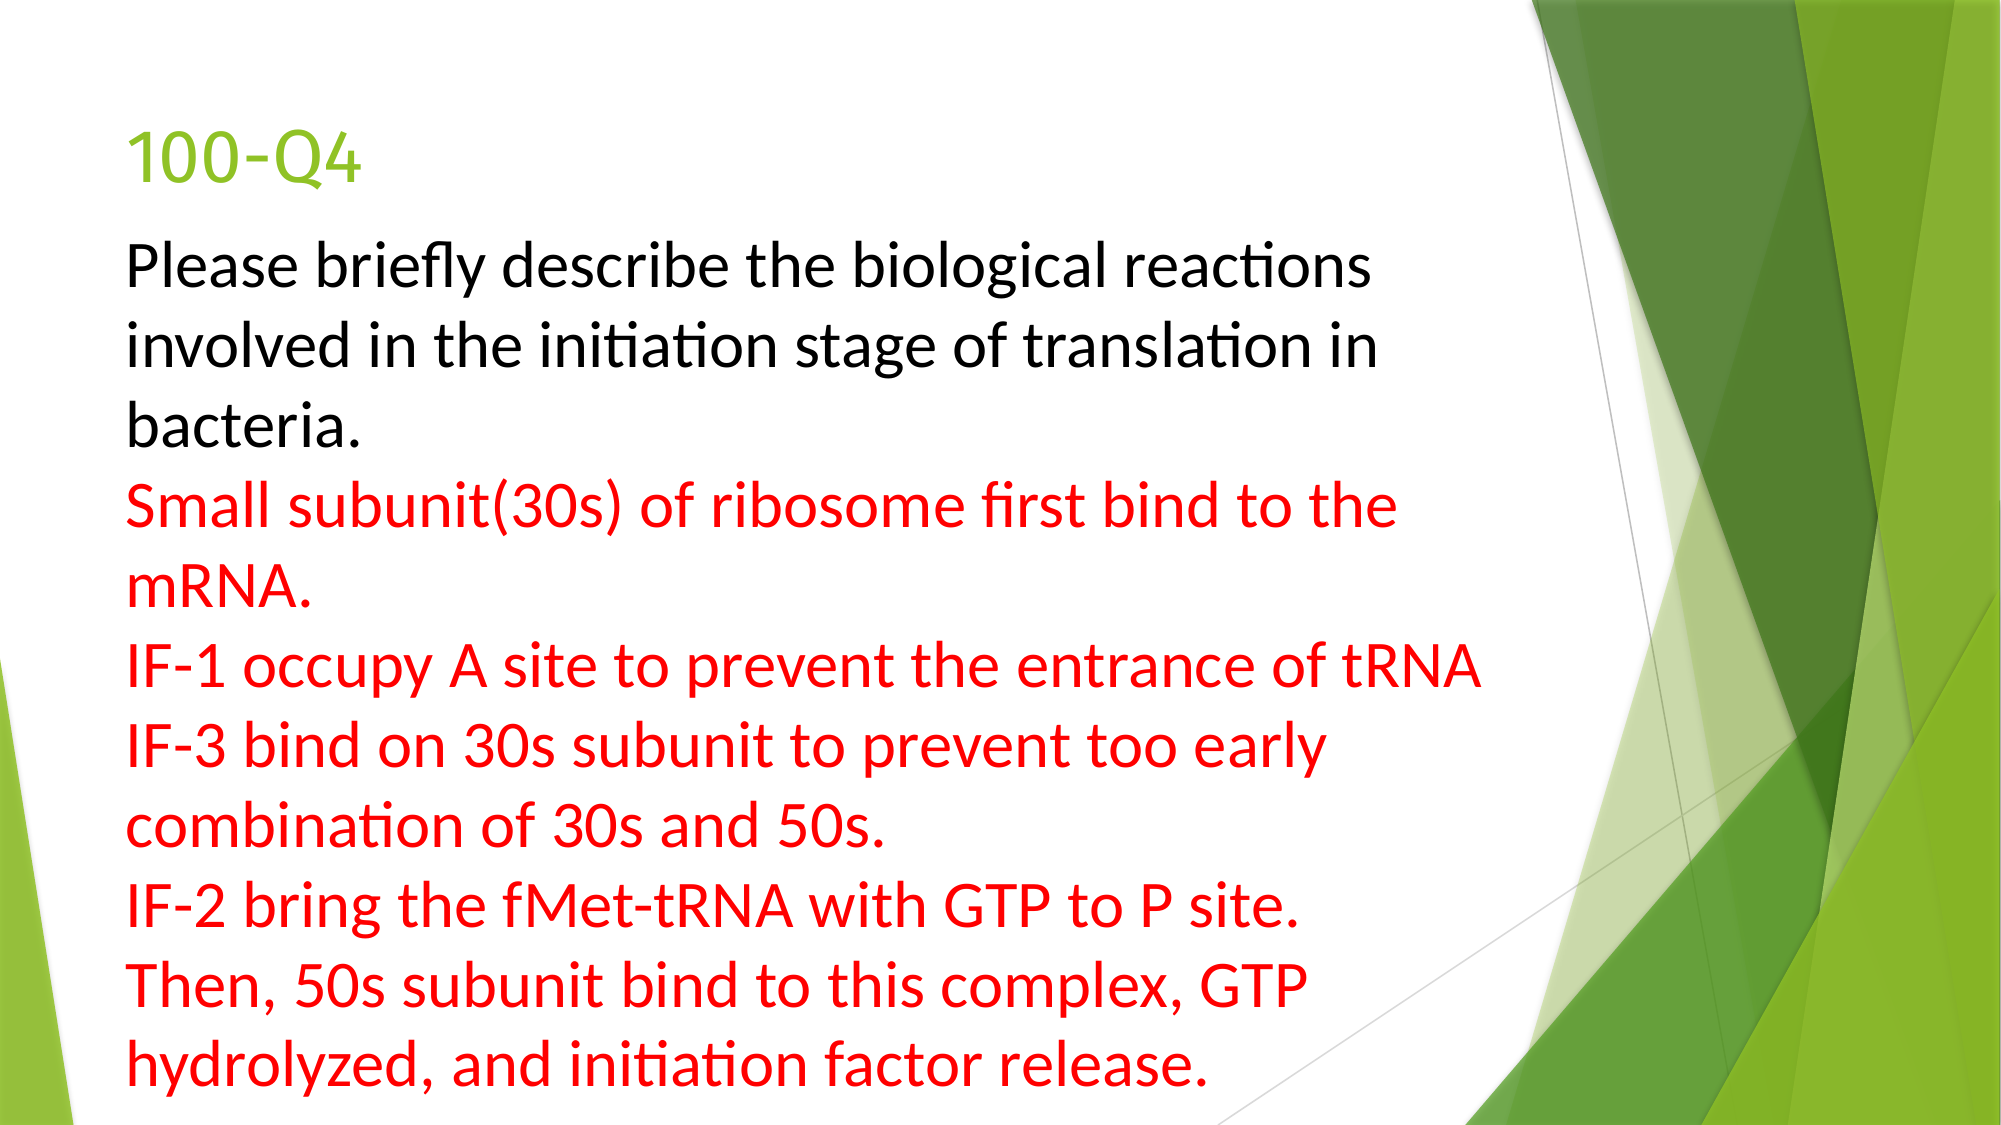

# 100-Q4
Please briefly describe the biological reactions involved in the initiation stage of translation in bacteria.
Small subunit(30s) of ribosome first bind to the mRNA.
IF-1 occupy A site to prevent the entrance of tRNA
IF-3 bind on 30s subunit to prevent too early combination of 30s and 50s.
IF-2 bring the fMet-tRNA with GTP to P site.
Then, 50s subunit bind to this complex, GTP hydrolyzed, and initiation factor release.